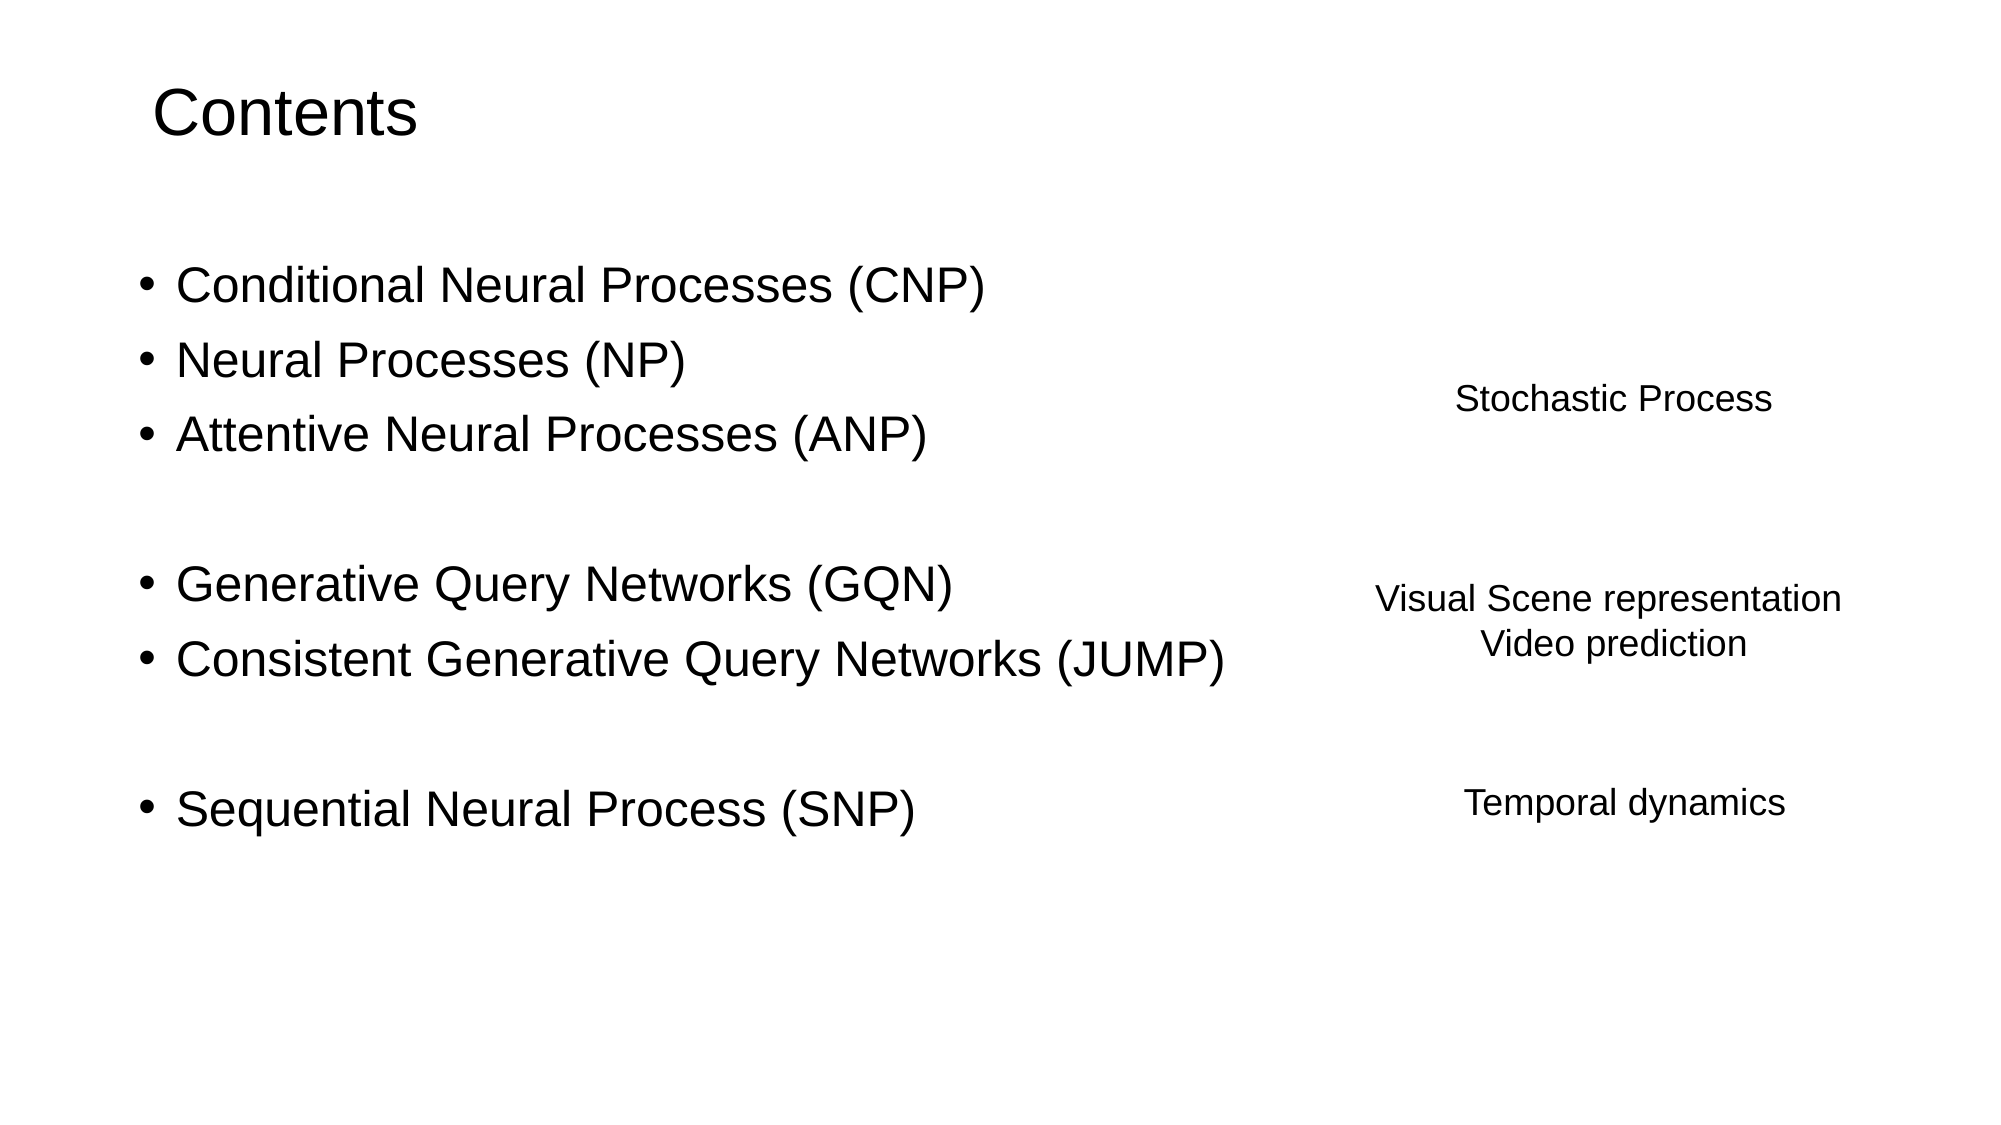

# Contents
Conditional Neural Processes (CNP)
Neural Processes (NP)
Attentive Neural Processes (ANP)

Generative Query Networks (GQN)
Consistent Generative Query Networks (JUMP)

Sequential Neural Process (SNP)
Stochastic Process
Visual Scene representation
Video prediction
Temporal dynamics